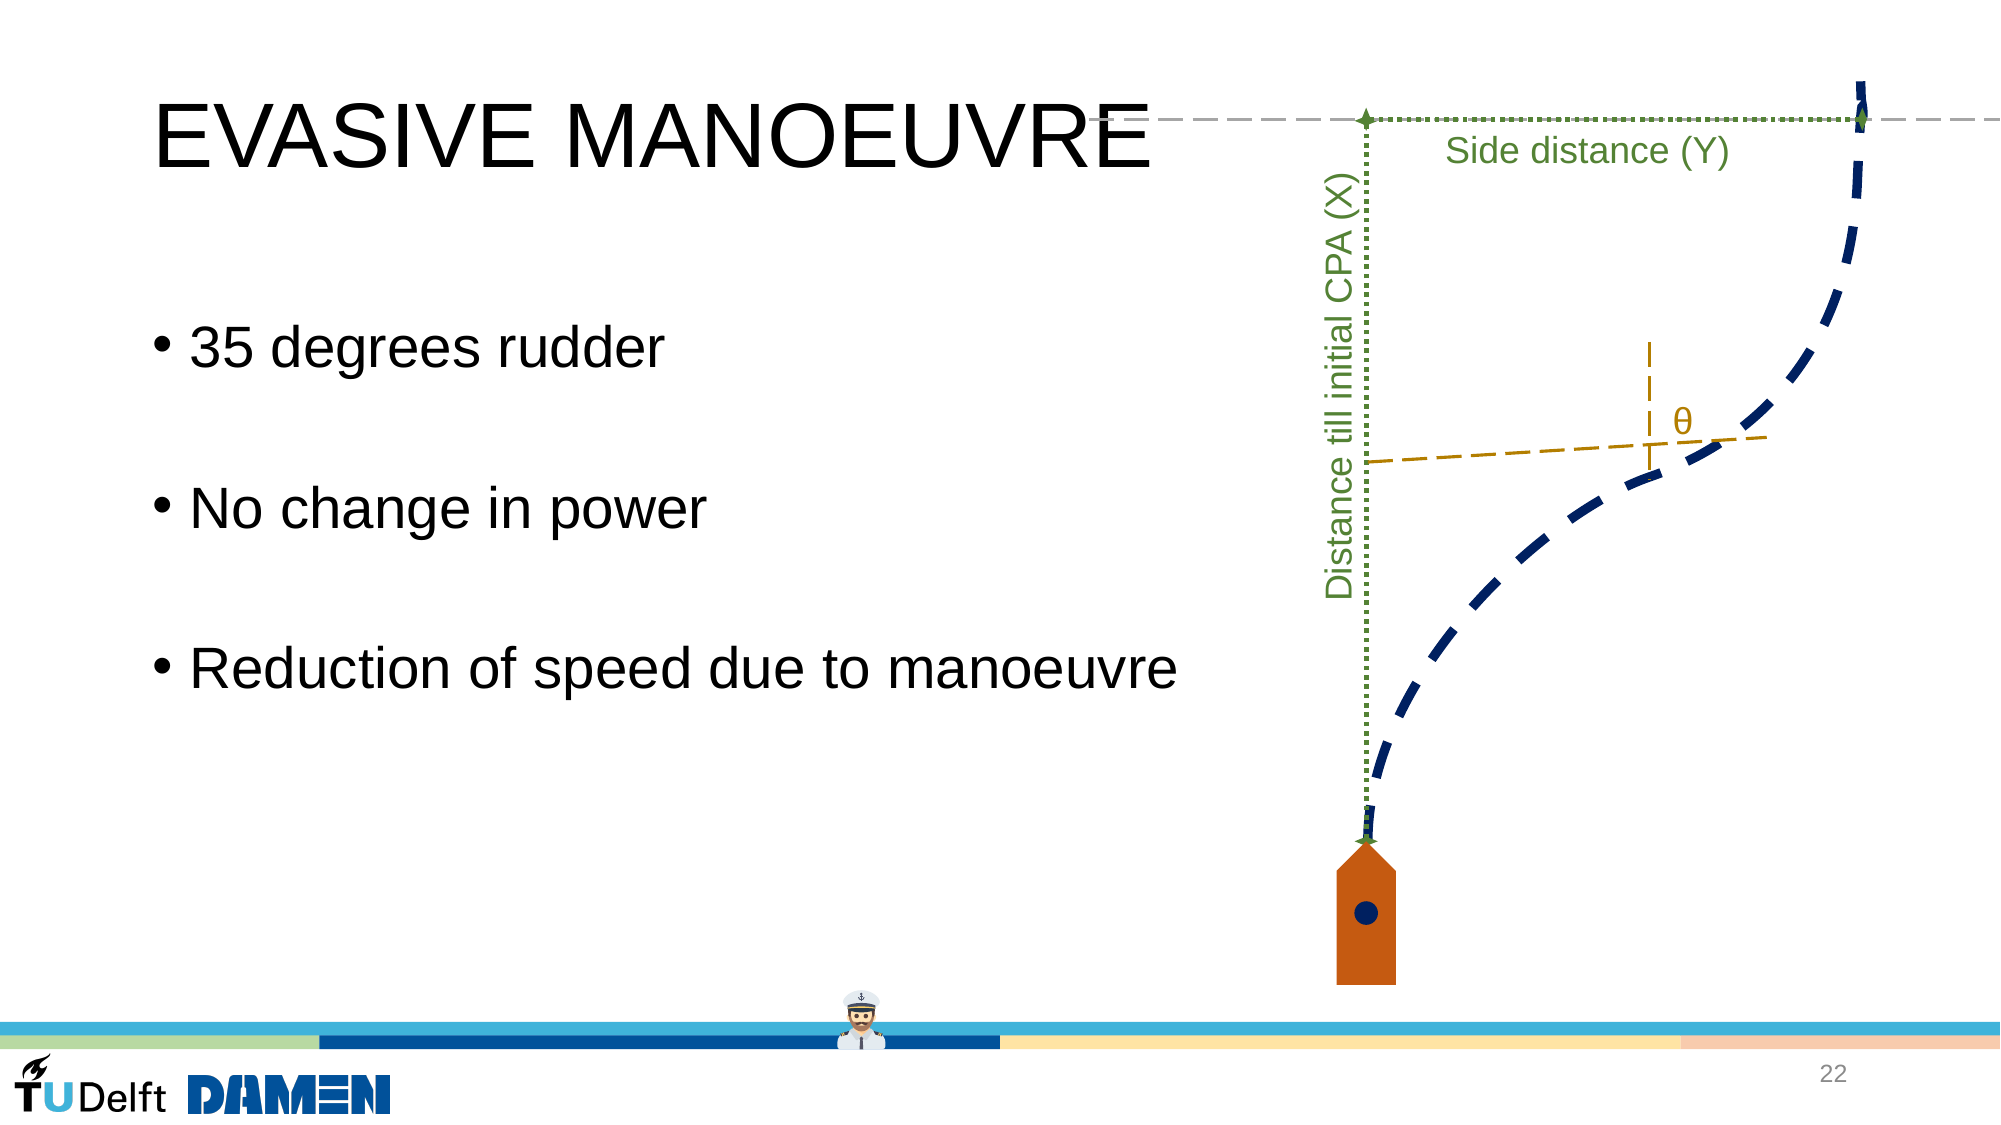

# EVASIVE MANOEUVRE

Side distance (Y)
θ
Distance till initial CPA (X)

35 degrees rudder
No change in power
Reduction of speed due to manoeuvre

22